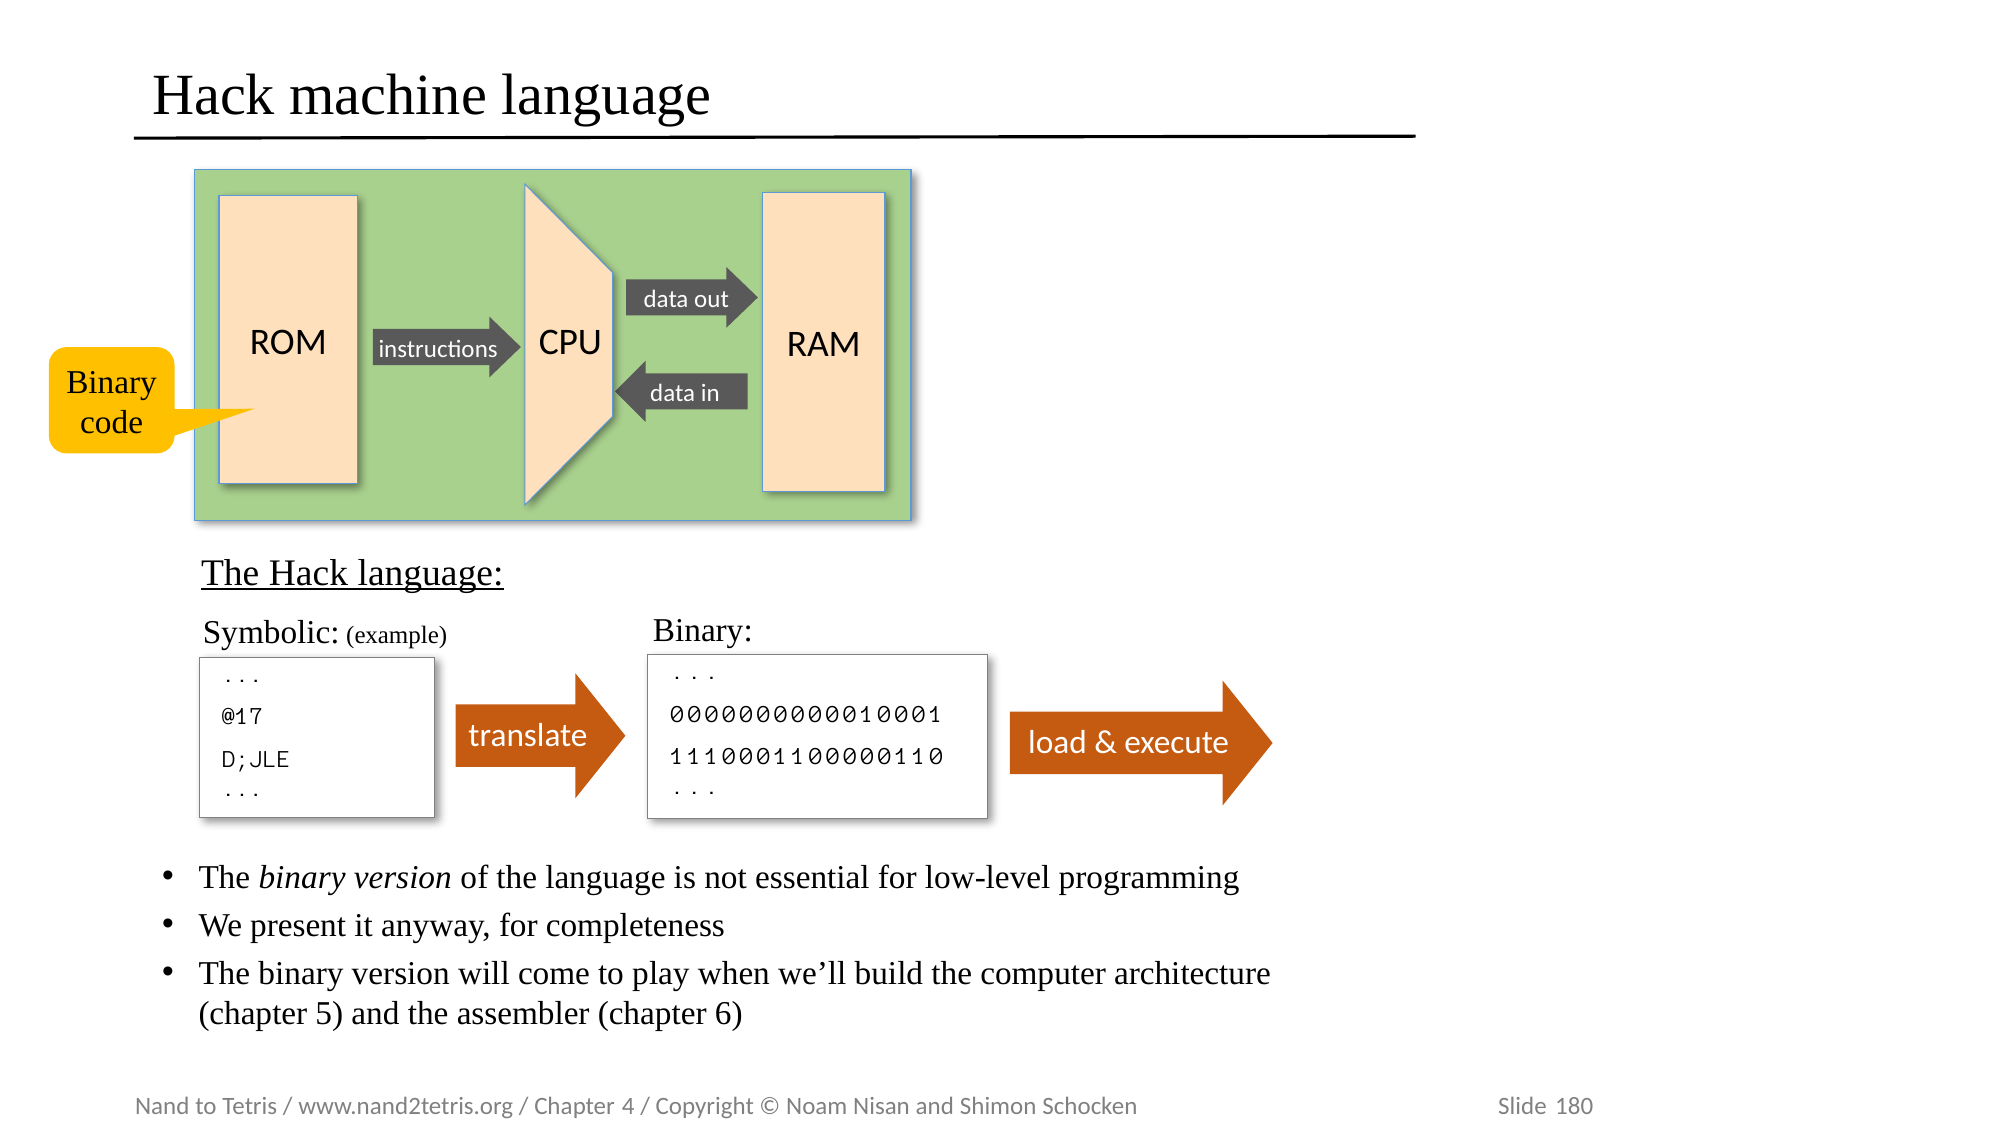

# Hack machine language

RAM
ROM
   data out
CPU

 instructions
   data in
Binary code
The Hack language:
Binary:
...
0000000000010001
1110001100000110
...
Symbolic: (example)
...
@17
D;JLE
...
translate
load & execute
The binary version of the language is not essential for low-level programming
We present it anyway, for completeness
The binary version will come to play when we’ll build the computer architecture
(chapter 5) and the assembler (chapter 6)